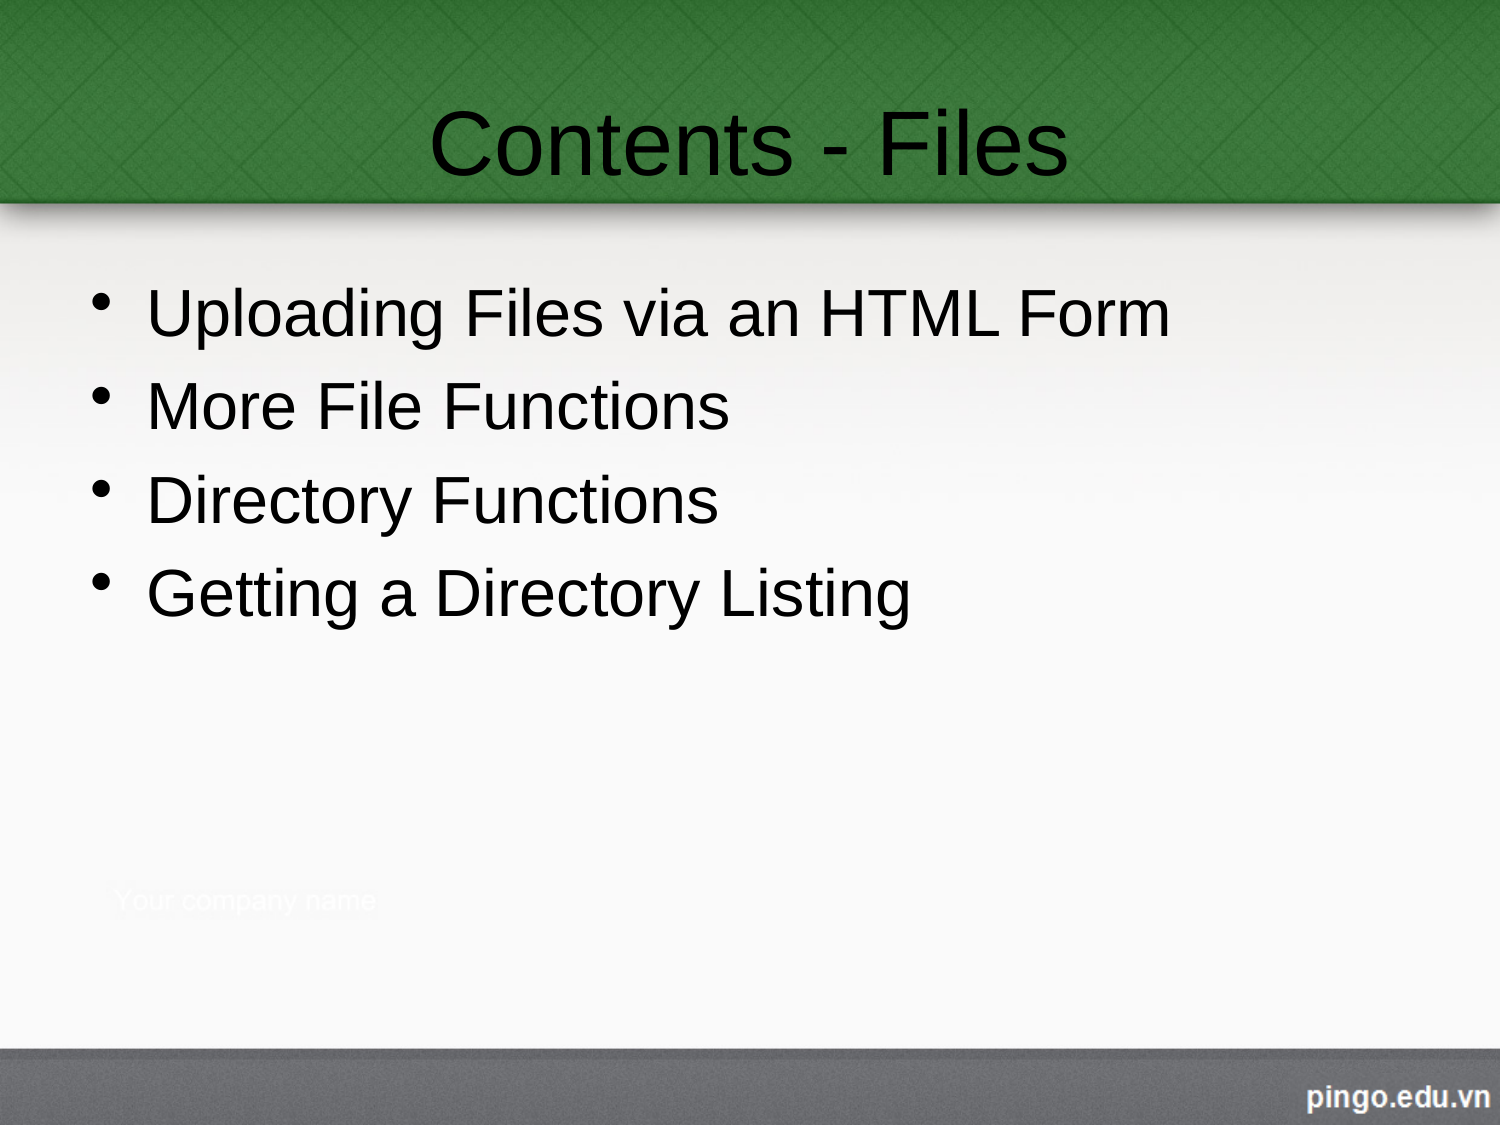

# Contents - Files
Uploading Files via an HTML Form
More File Functions
Directory Functions
Getting a Directory Listing